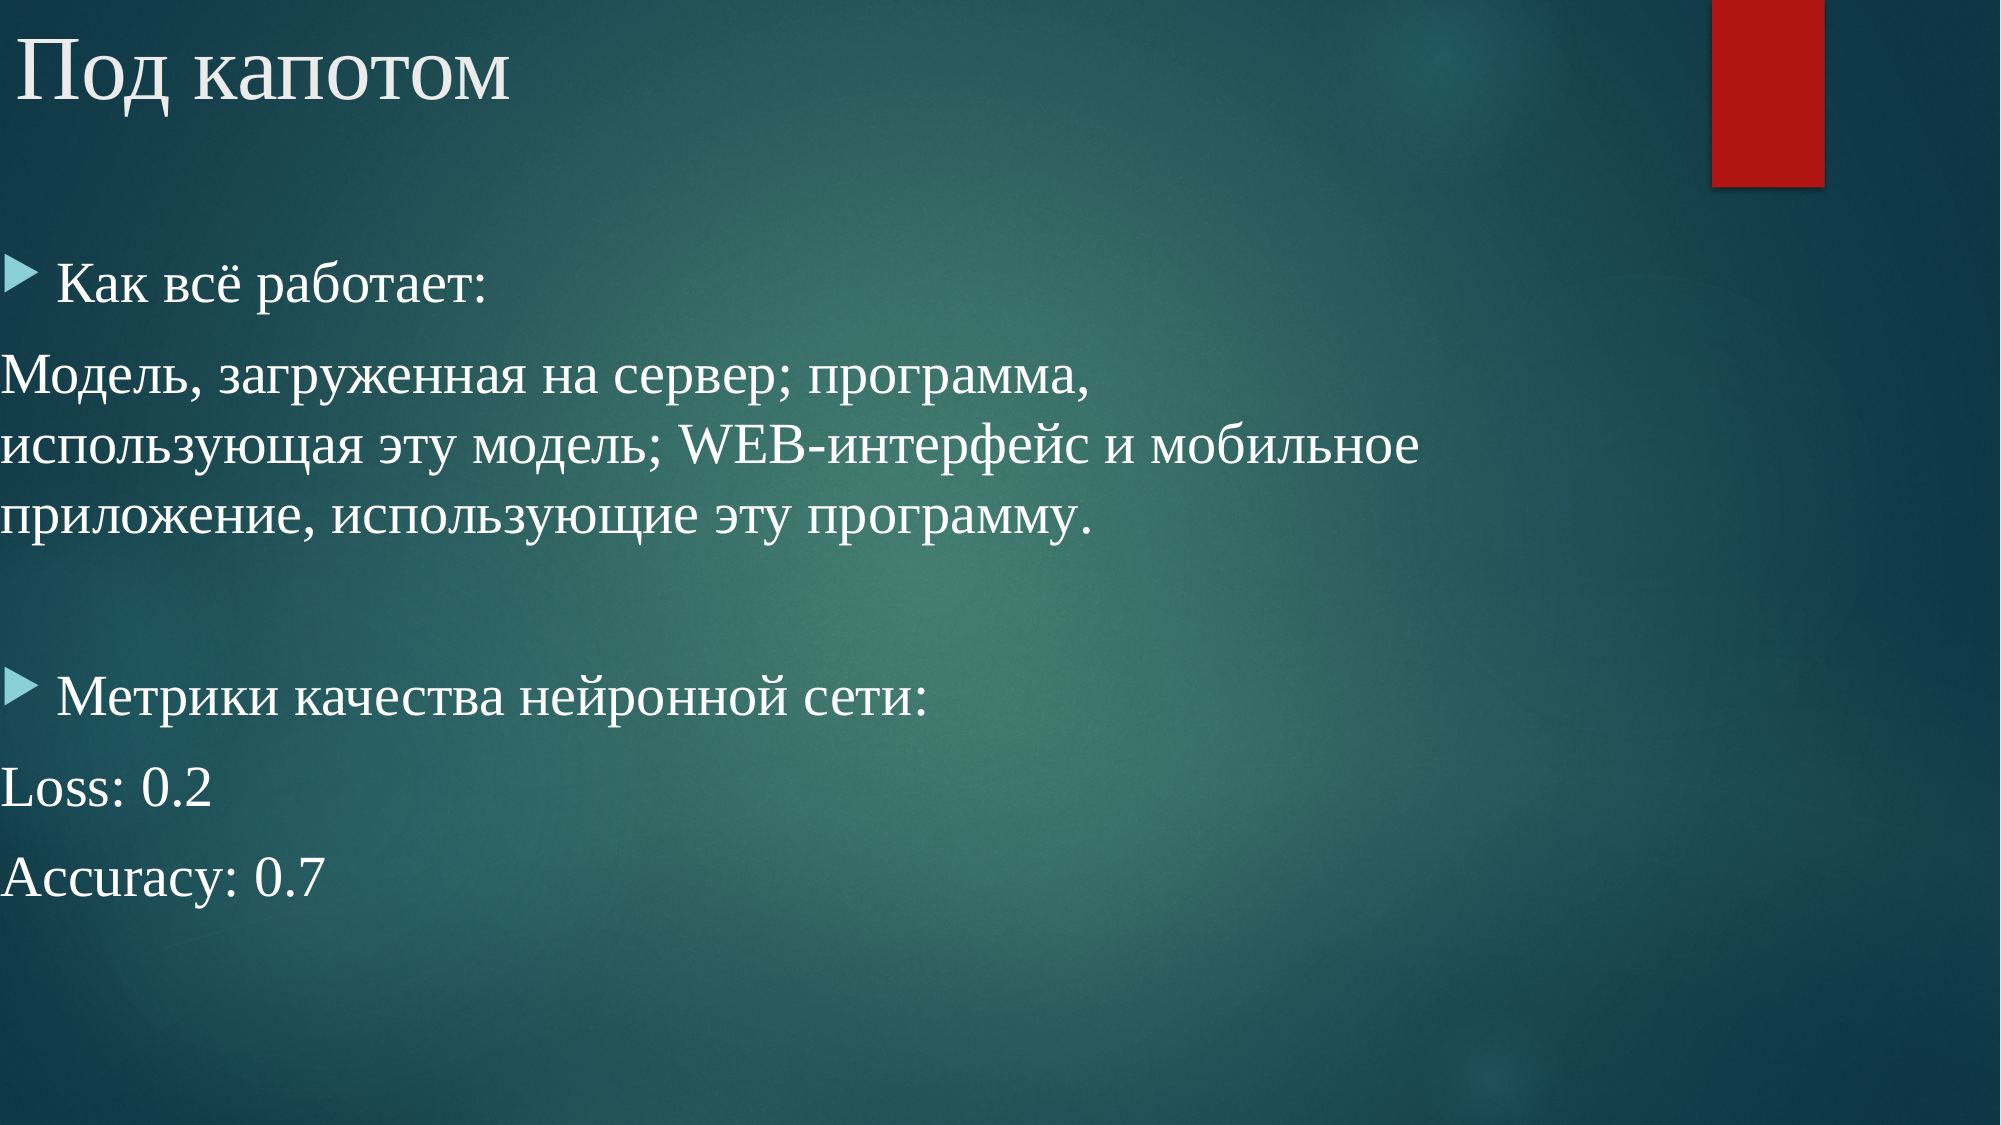

# Под капотом
Как всё работает:
Модель, загруженная на сервер; программа, использующая эту модель; WEB-интерфейс и мобильное приложение, использующие эту программу.

Метрики качества нейронной сети:
Loss: 0.2
Accuracy: 0.7